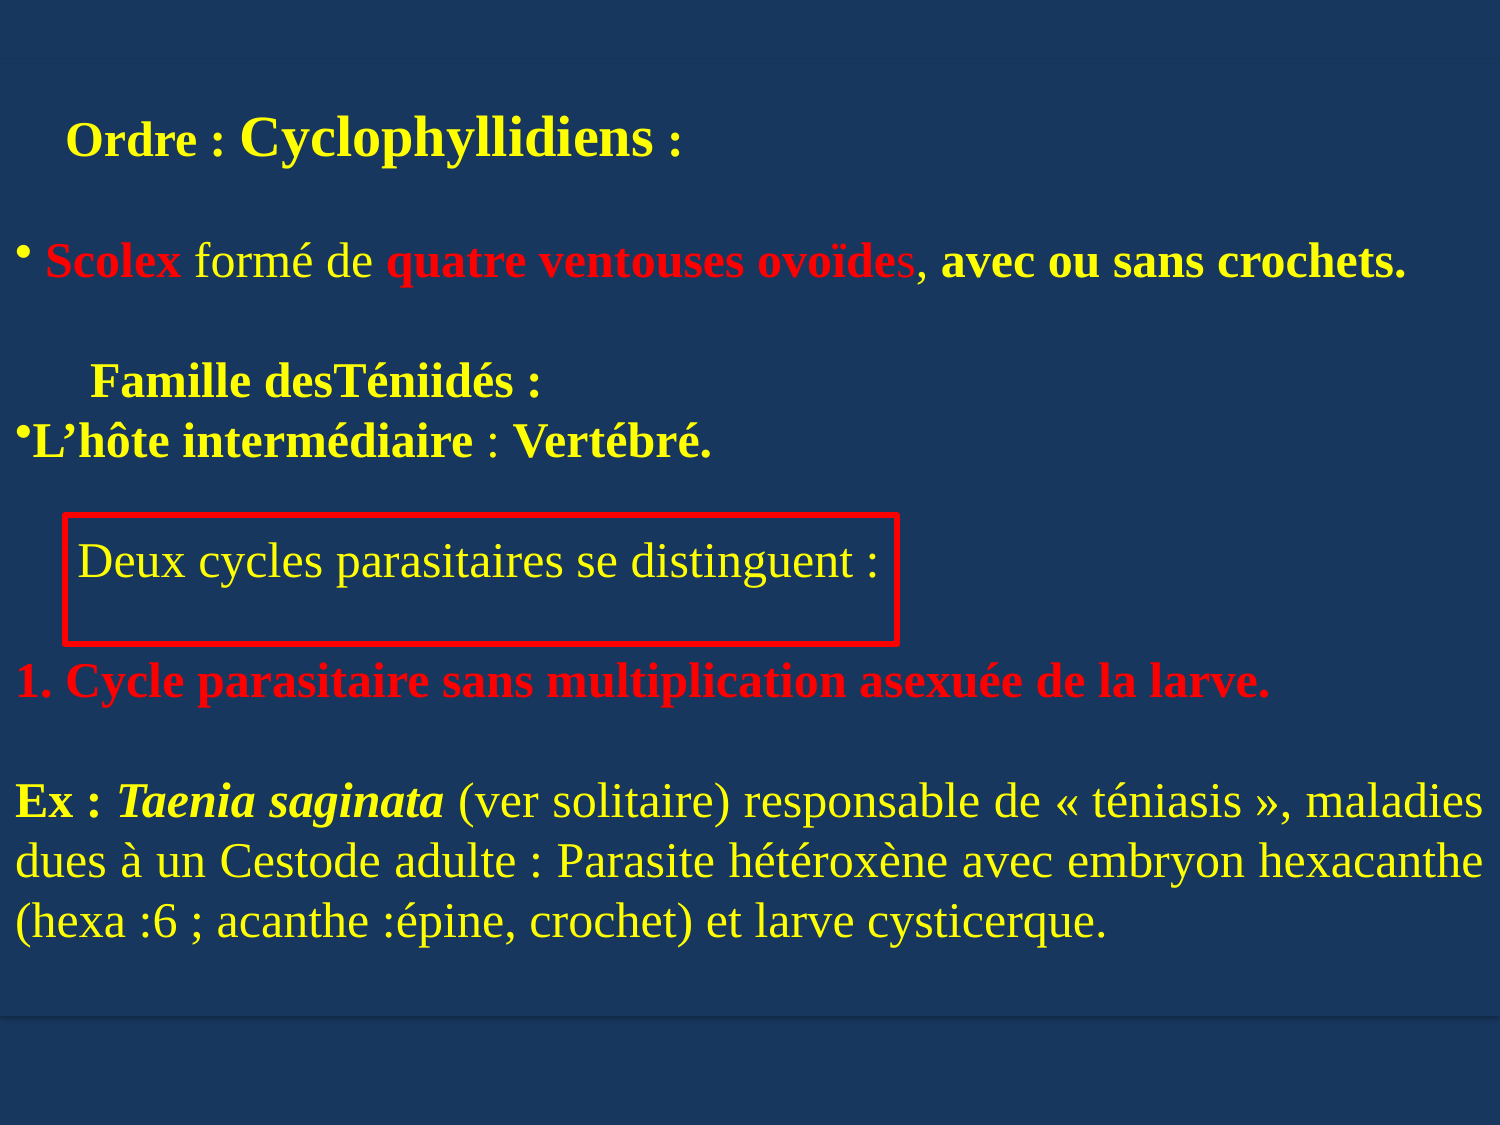

Ordre : Cyclophyllidiens :

 Scolex formé de quatre ventouses ovoïdes, avec ou sans crochets.

      Famille desTéniidés :
L’hôte intermédiaire : Vertébré.

     Deux cycles parasitaires se distinguent :

1. Cycle parasitaire sans multiplication asexuée de la larve.

Ex : Taenia saginata (ver solitaire) responsable de « téniasis », maladies dues à un Cestode adulte : Parasite hétéroxène avec embryon hexacanthe (hexa :6 ; acanthe :épine, crochet) et larve cysticerque.